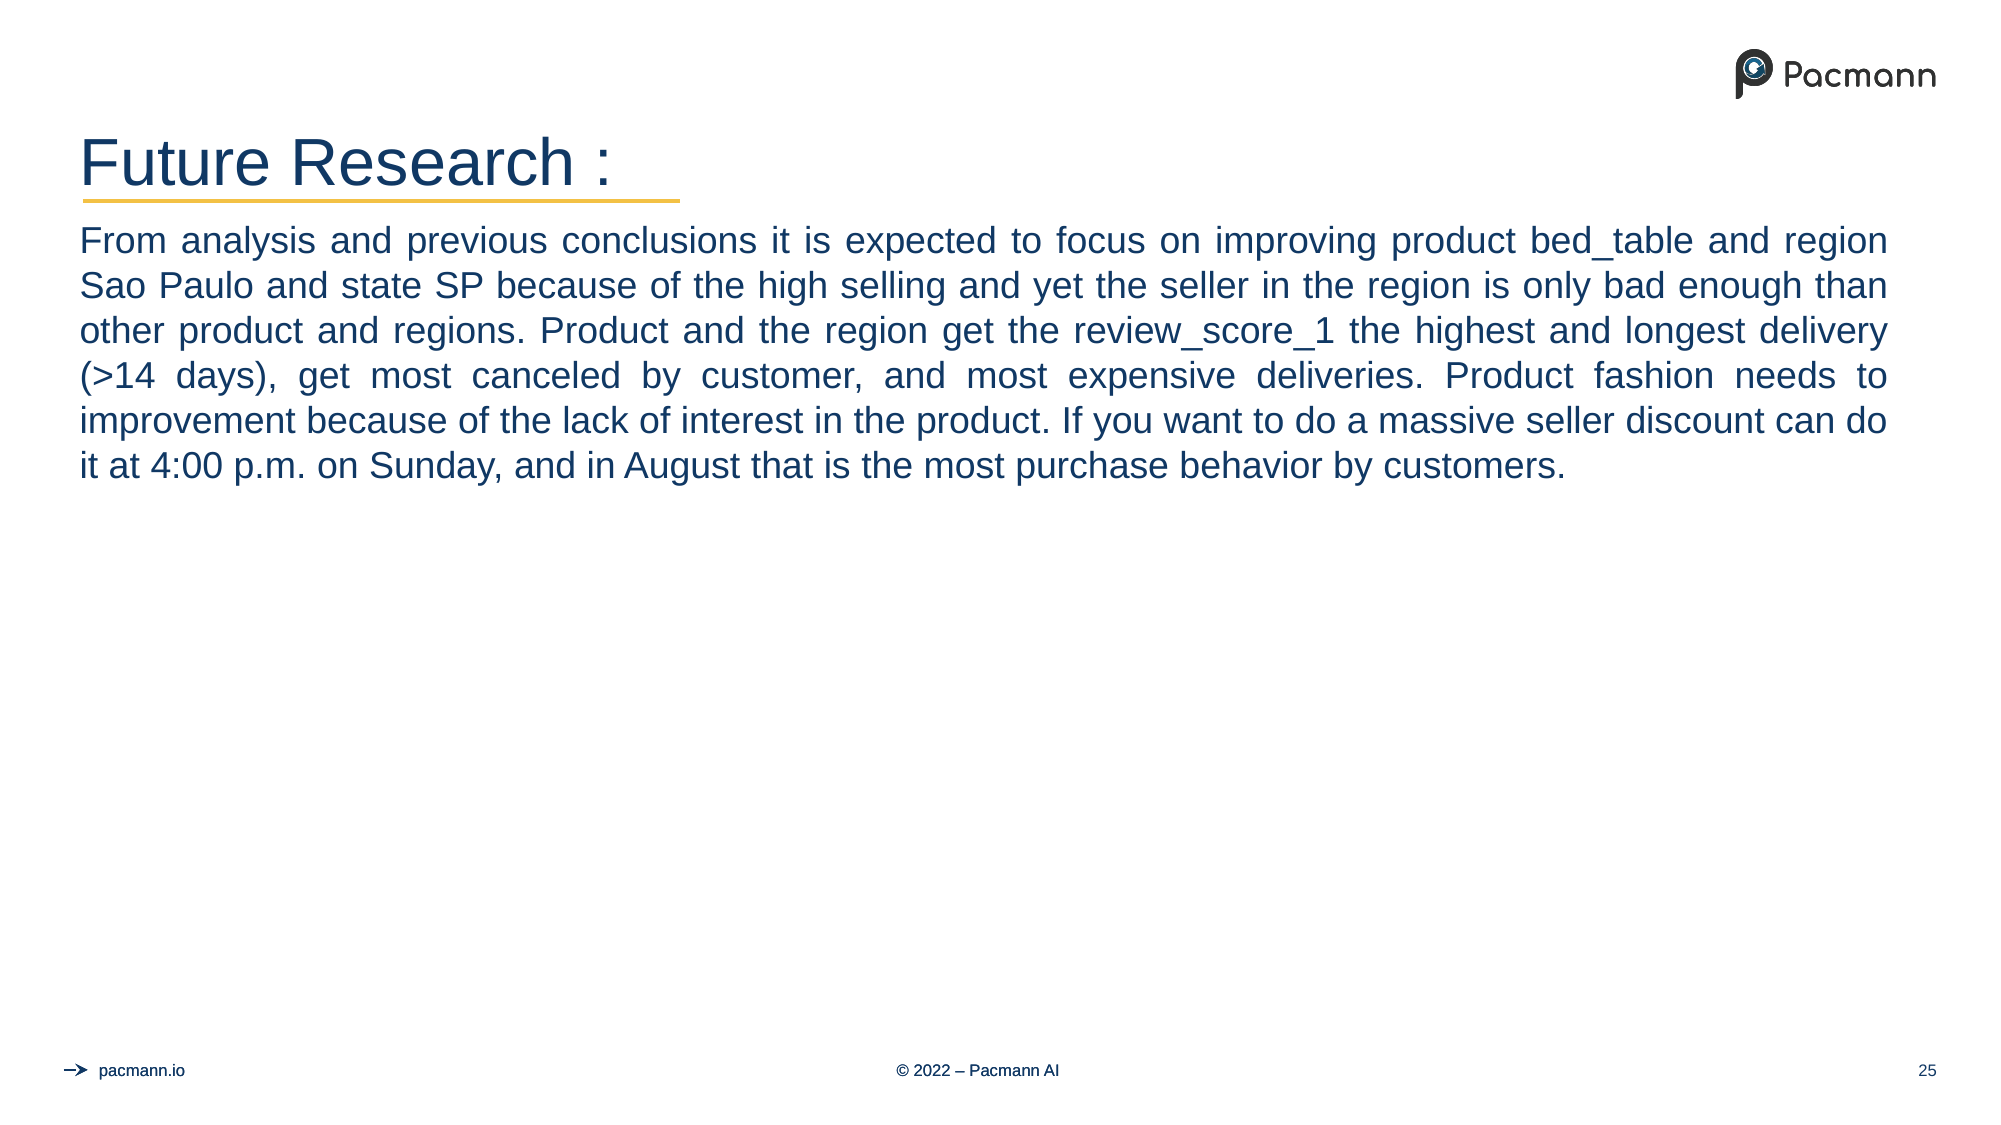

# Future Research :
From analysis and previous conclusions it is expected to focus on improving product bed_table and region Sao Paulo and state SP because of the high selling and yet the seller in the region is only bad enough than other product and regions. Product and the region get the review_score_1 the highest and longest delivery (>14 days), get most canceled by customer, and most expensive deliveries. Product fashion needs to improvement because of the lack of interest in the product. If you want to do a massive seller discount can do it at 4:00 p.m. on Sunday, and in August that is the most purchase behavior by customers.